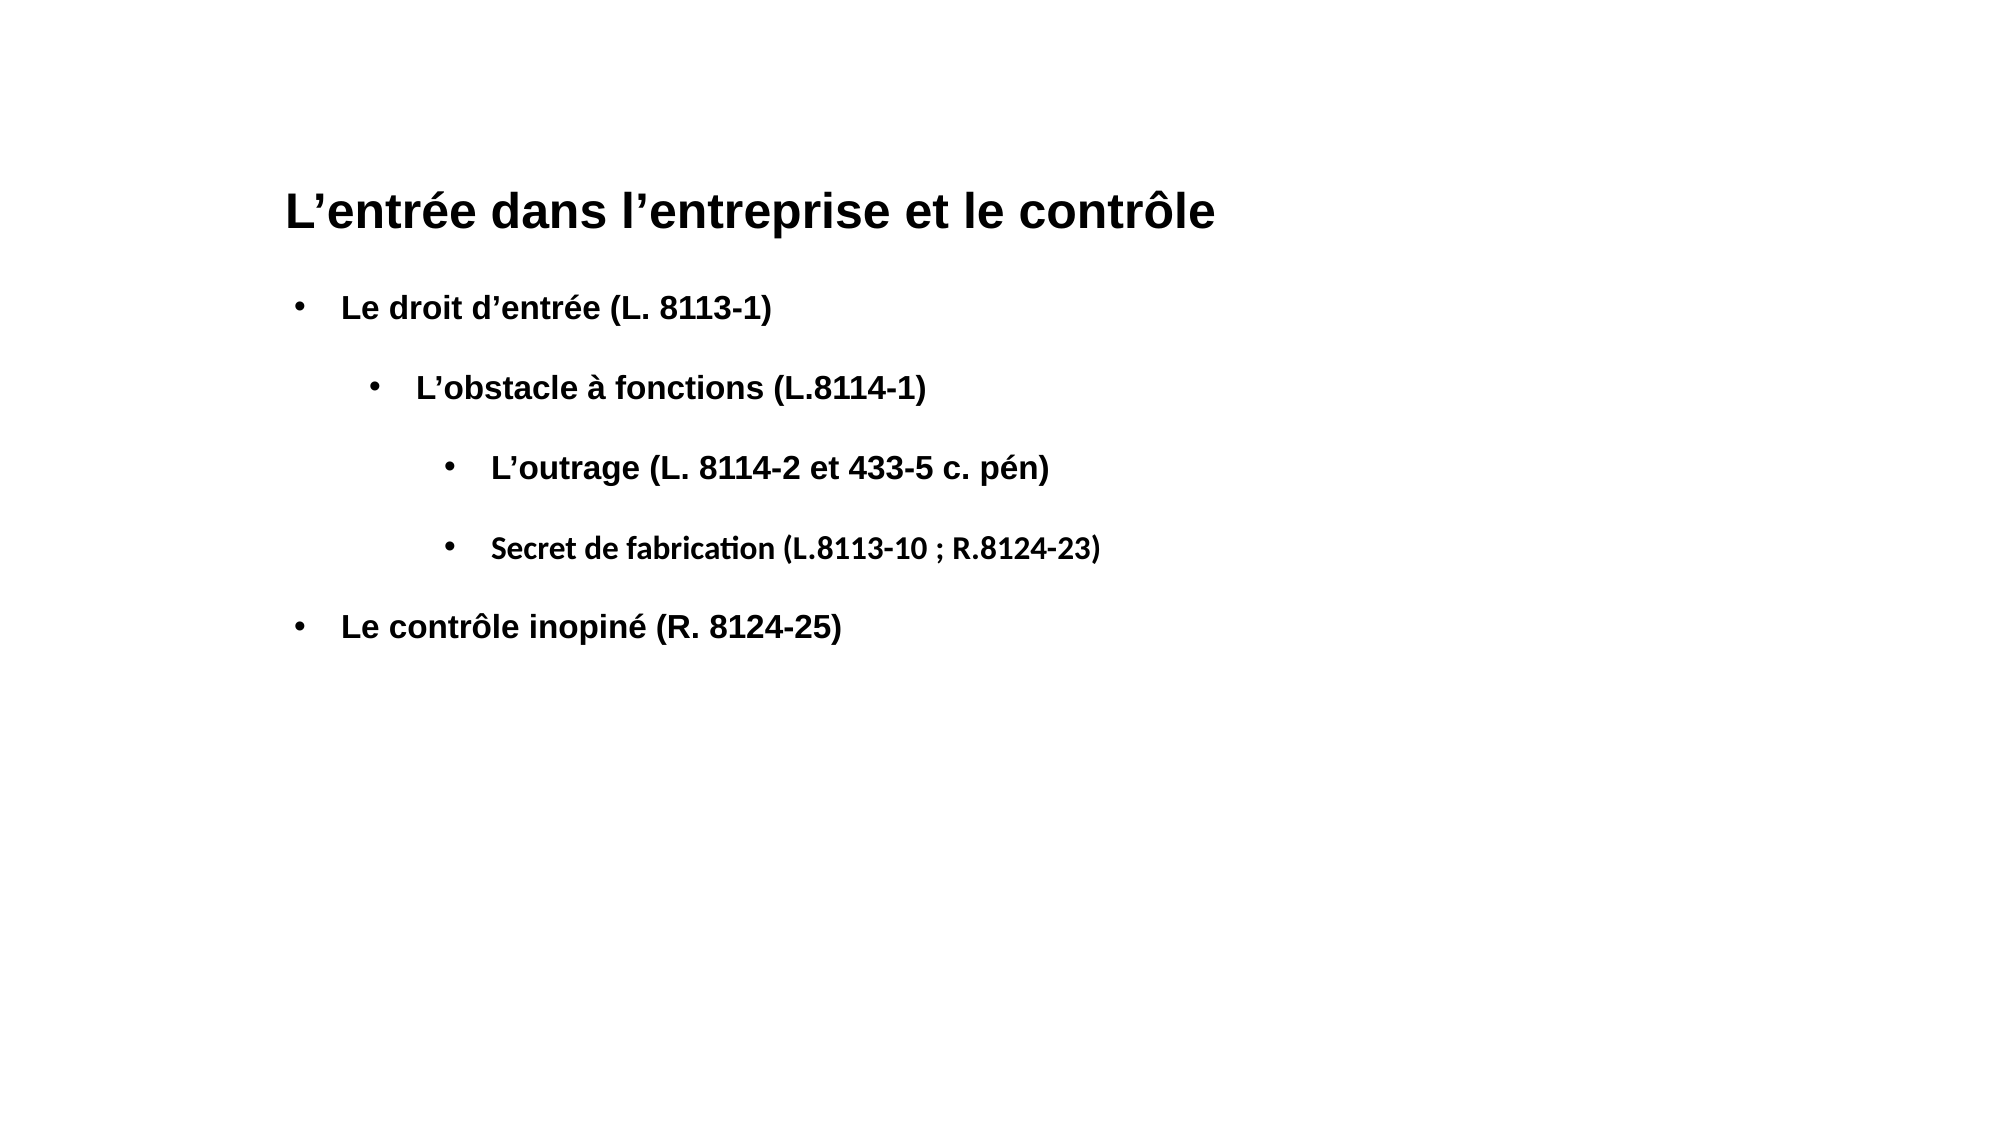

L’entrée dans l’entreprise et le contrôle
Le droit d’entrée (L. 8113-1)

L’obstacle à fonctions (L.8114-1)

L’outrage (L. 8114-2 et 433-5 c. pén)

Secret de fabrication (L.8113-10 ; R.8124-23)

Le contrôle inopiné (R. 8124-25)